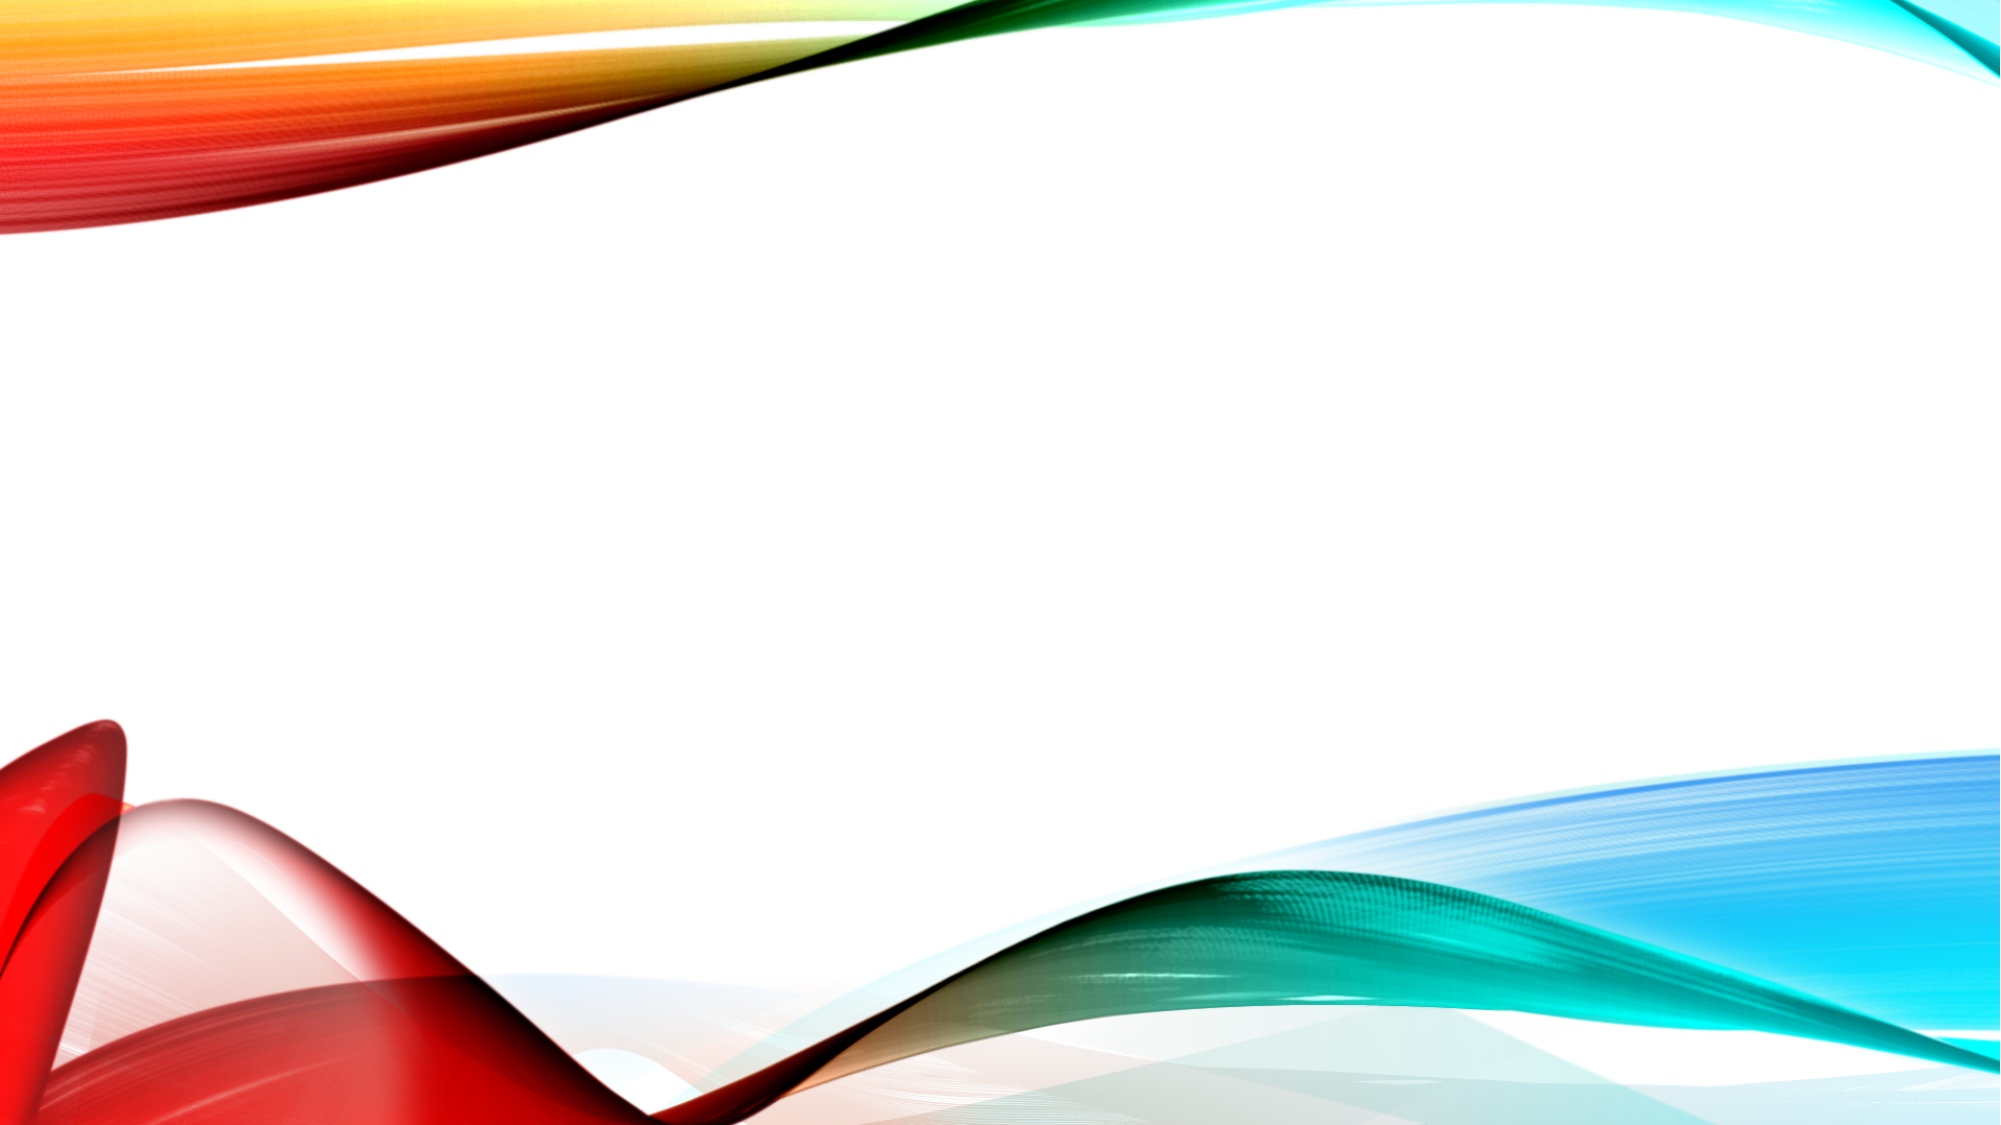

# Egy Hálózat készítése
Készítette:
Farkas Attila
Szocska Dominik